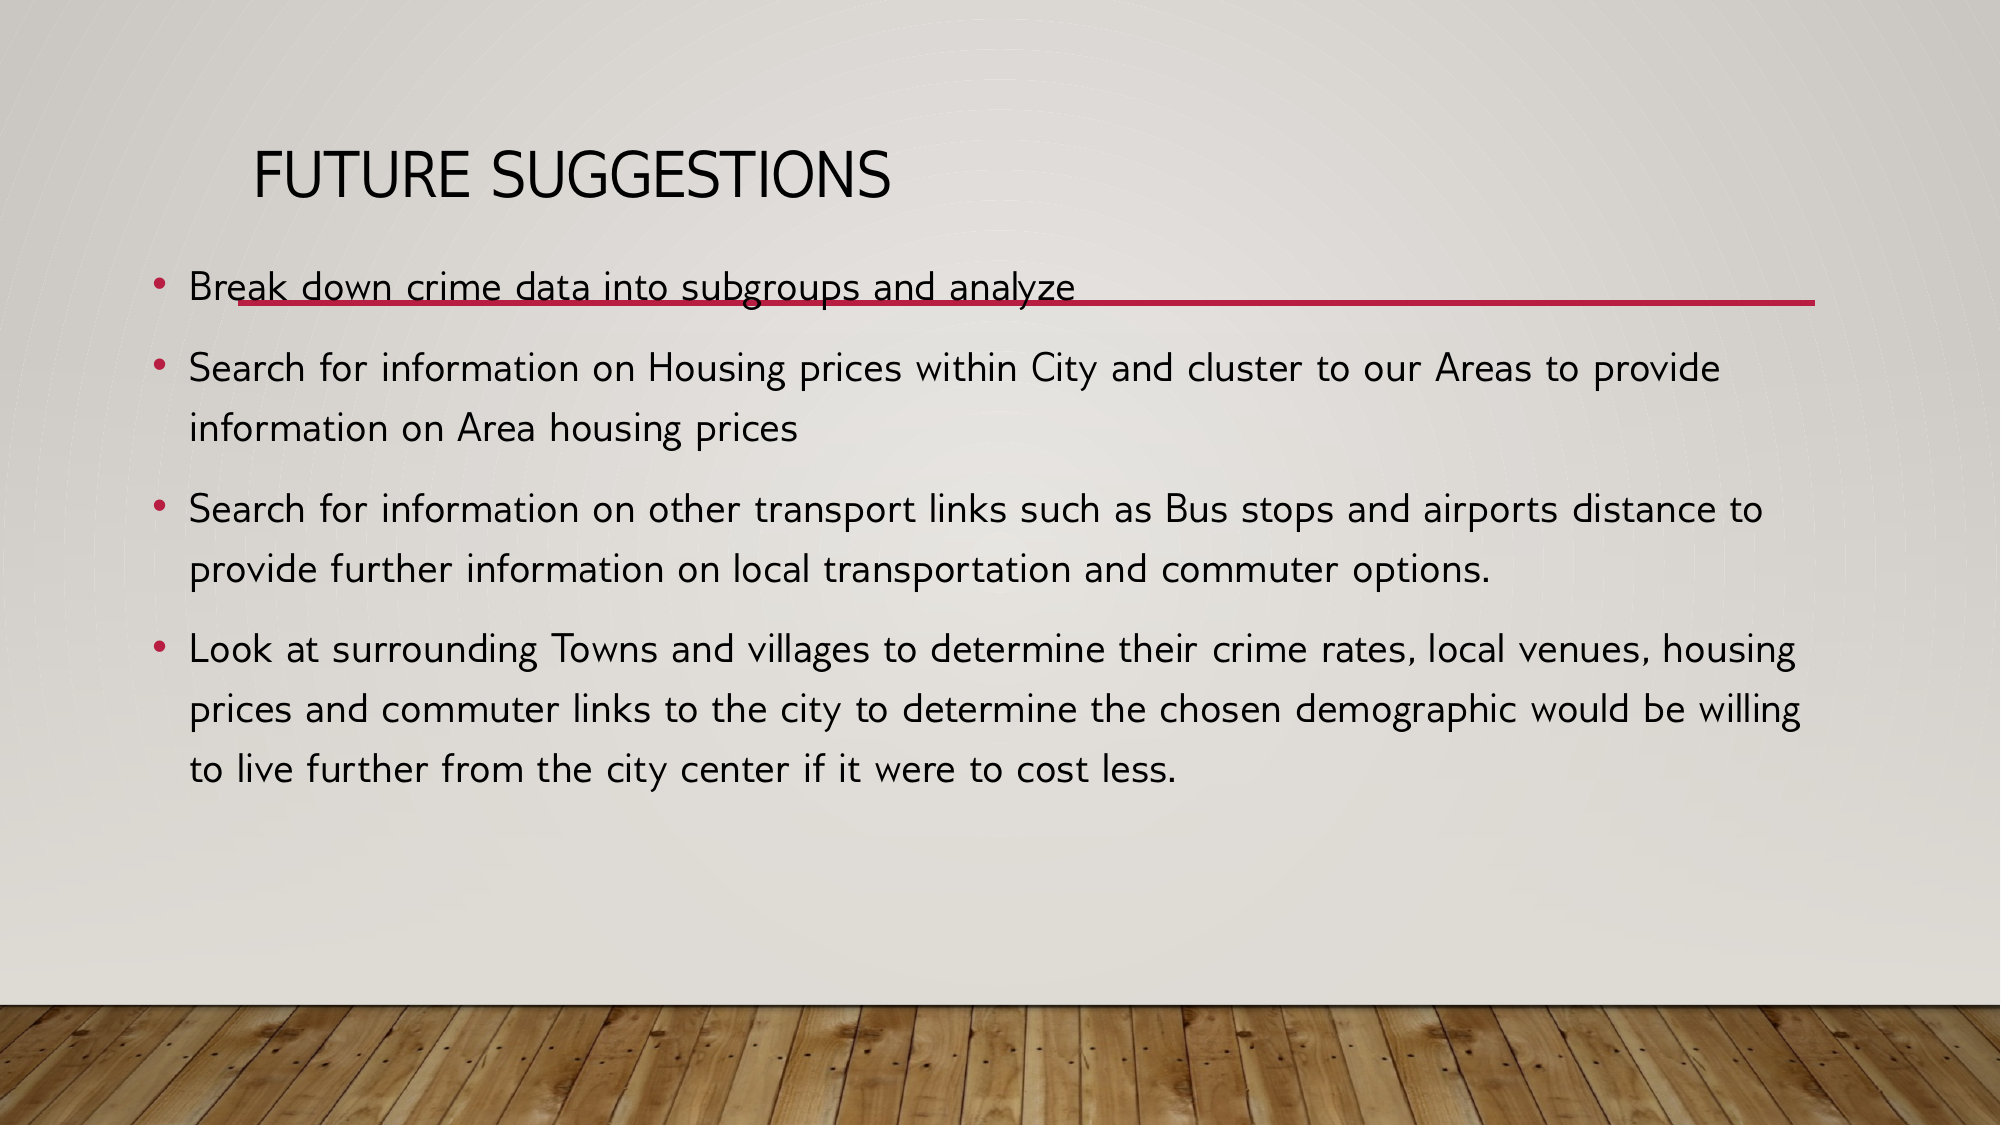

# Future Suggestions
Break down crime data into subgroups and analyze
Search for information on Housing prices within City and cluster to our Areas to provide information on Area housing prices
Search for information on other transport links such as Bus stops and airports distance to provide further information on local transportation and commuter options.
Look at surrounding Towns and villages to determine their crime rates, local venues, housing prices and commuter links to the city to determine the chosen demographic would be willing to live further from the city center if it were to cost less.